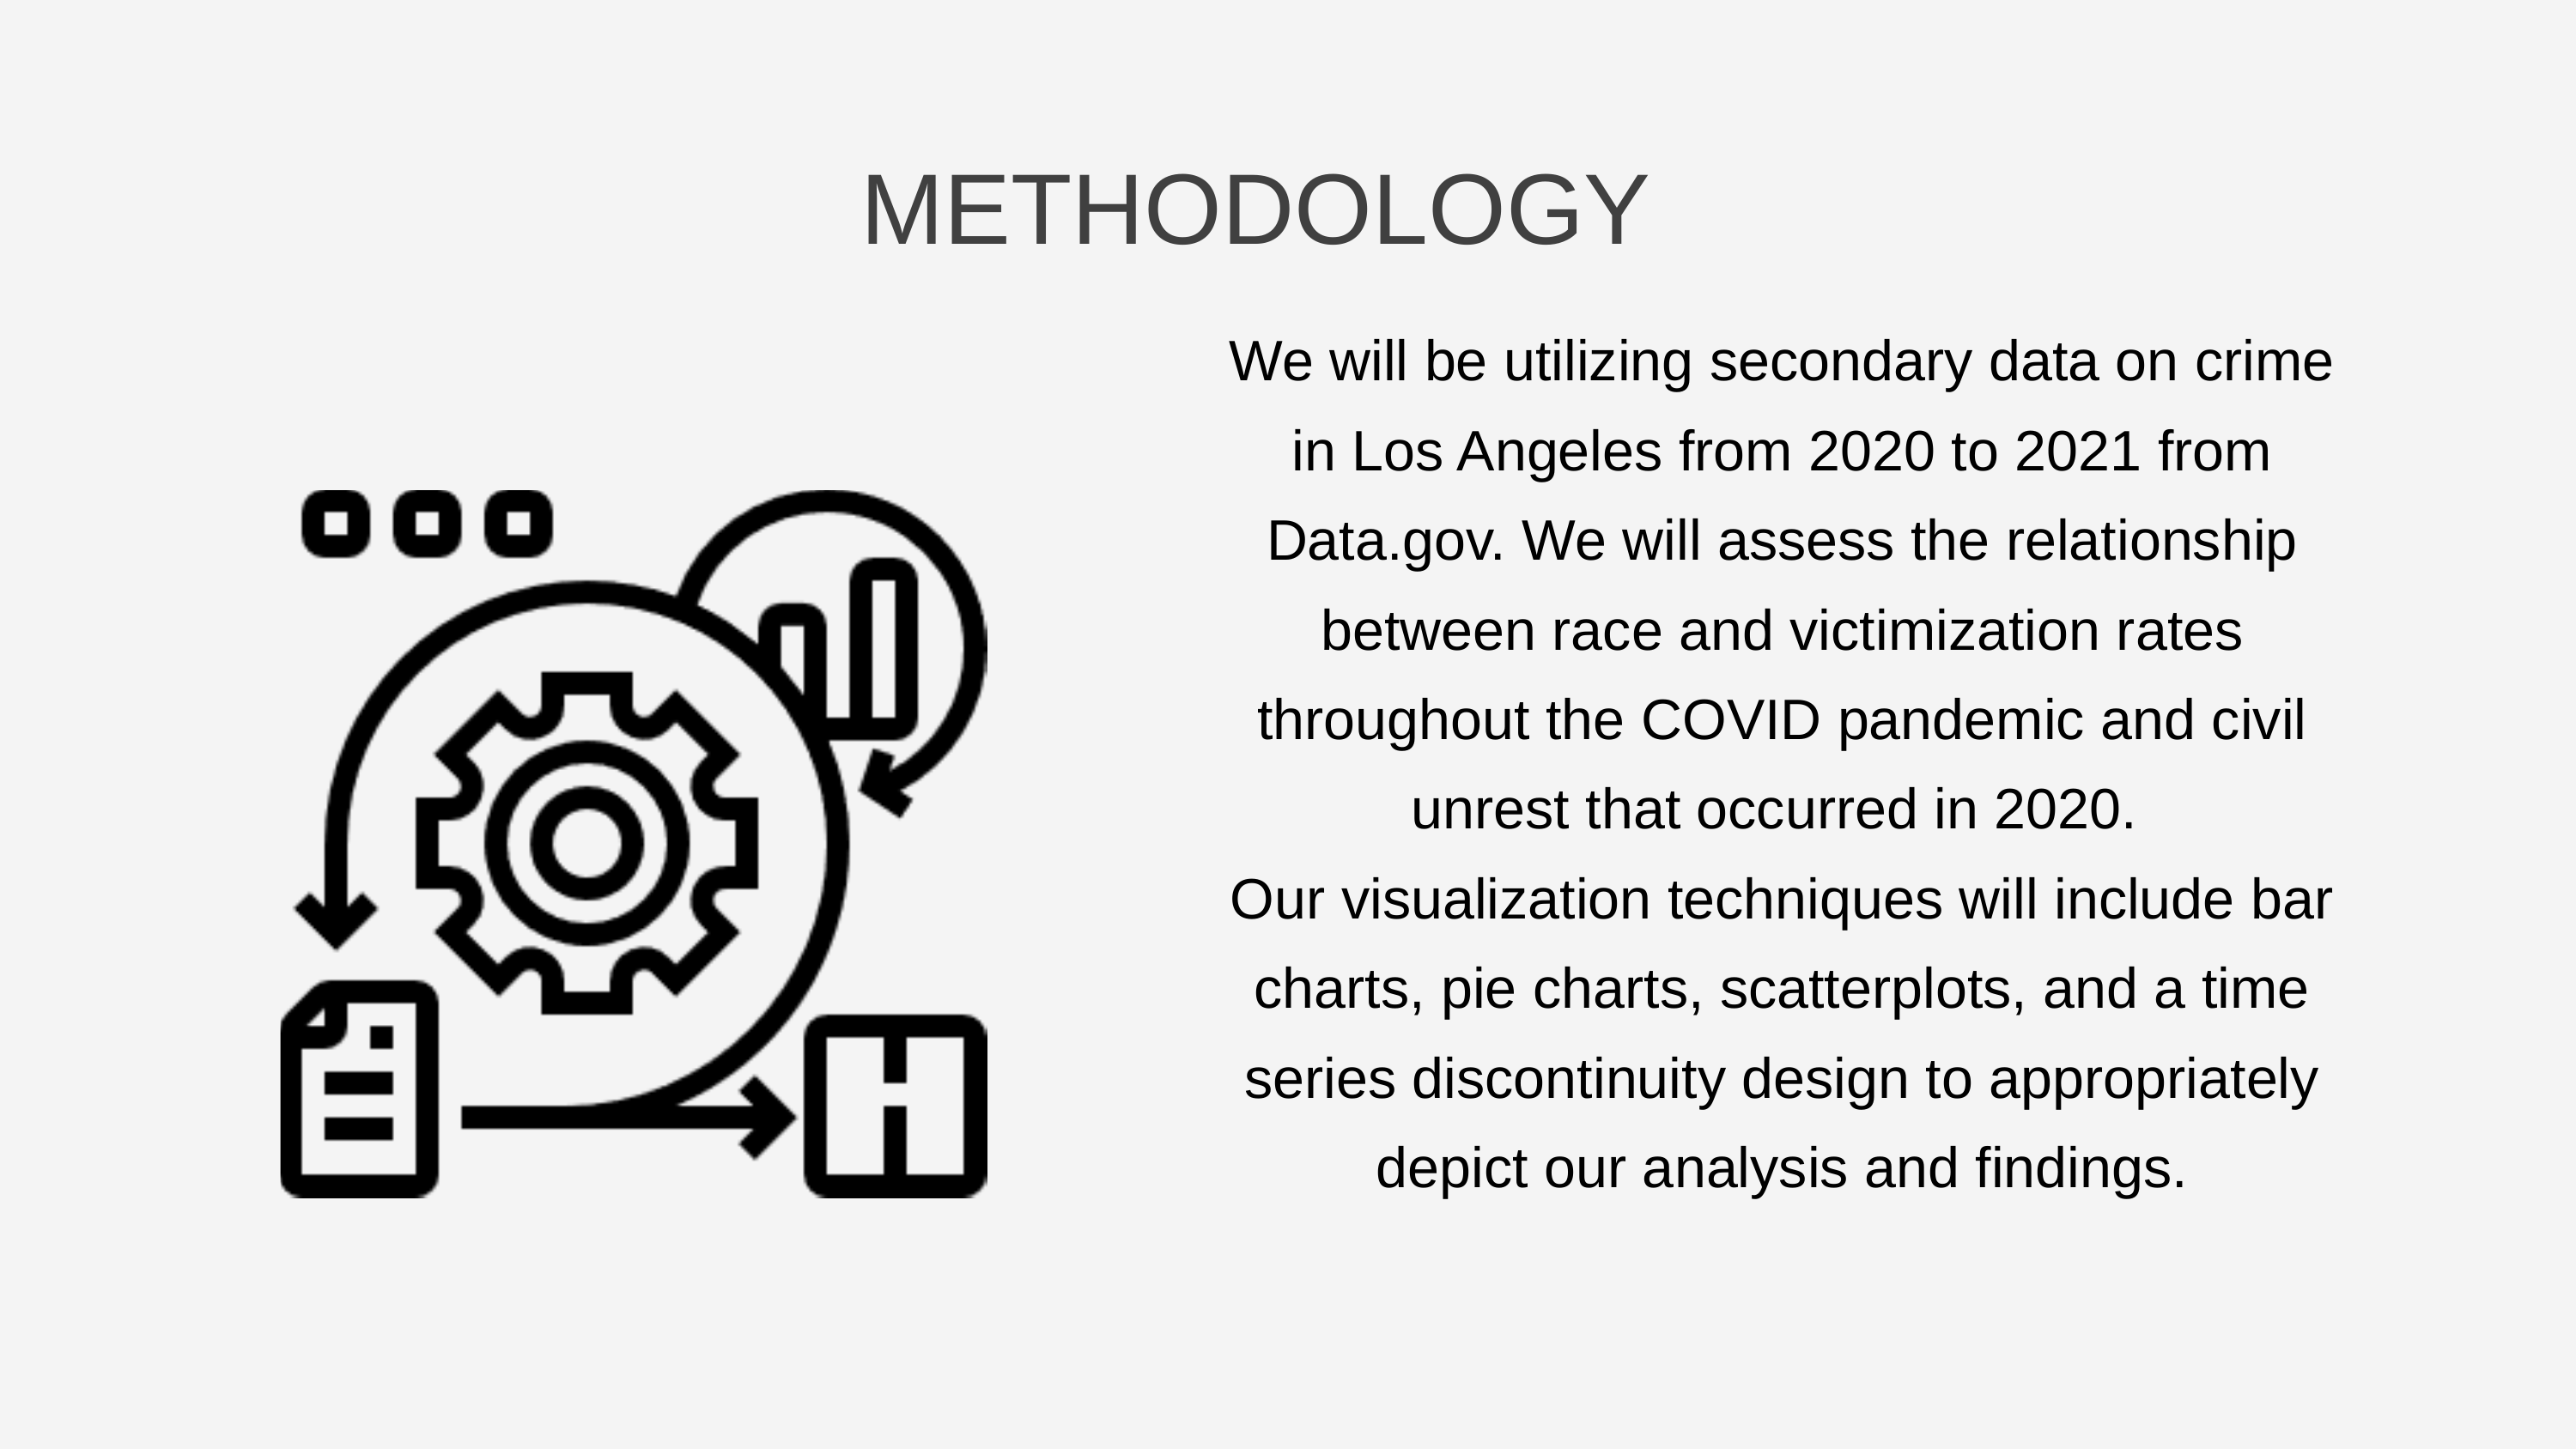

METHODOLOGY
We will be utilizing secondary data on crime in Los Angeles from 2020 to 2021 from Data.gov. We will assess the relationship between race and victimization rates throughout the COVID pandemic and civil unrest that occurred in 2020.
Our visualization techniques will include bar charts, pie charts, scatterplots, and a time series discontinuity design to appropriately depict our analysis and findings.